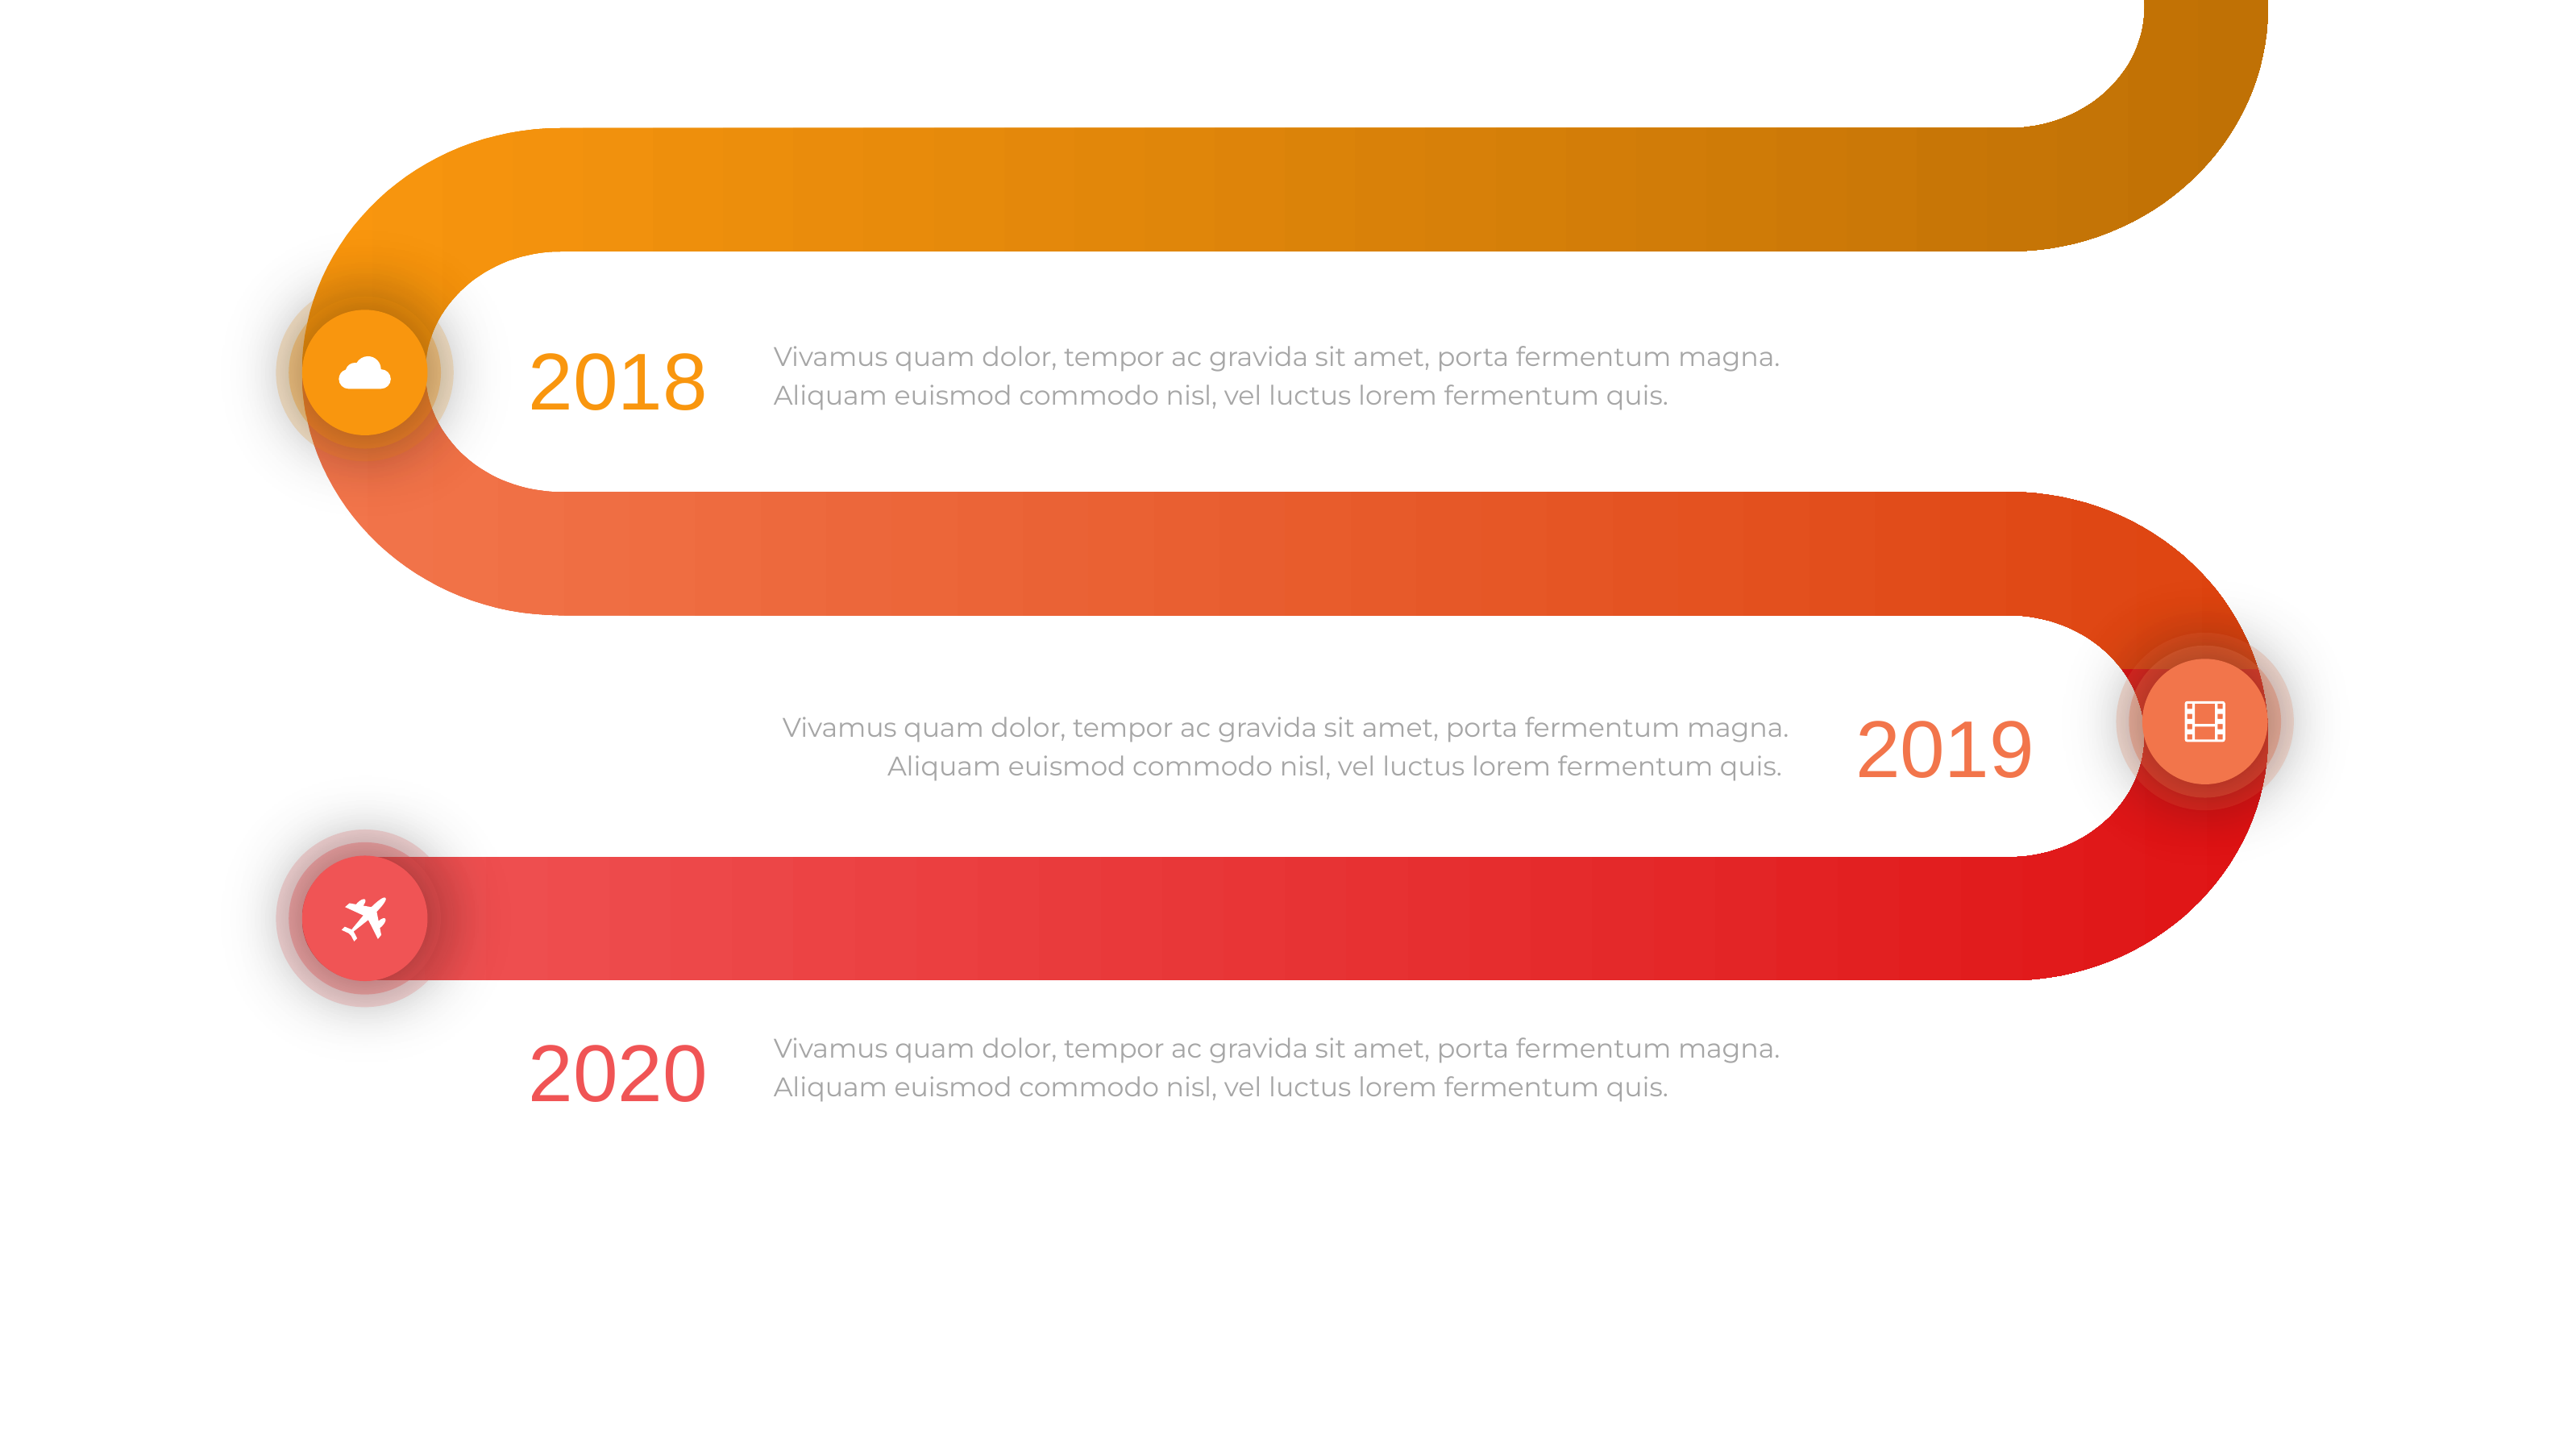

2018
Vivamus quam dolor, tempor ac gravida sit amet, porta fermentum magna. Aliquam euismod commodo nisl, vel luctus lorem fermentum quis.

2019
Vivamus quam dolor, tempor ac gravida sit amet, porta fermentum magna. Aliquam euismod commodo nisl, vel luctus lorem fermentum quis.

2020
Vivamus quam dolor, tempor ac gravida sit amet, porta fermentum magna. Aliquam euismod commodo nisl, vel luctus lorem fermentum quis.